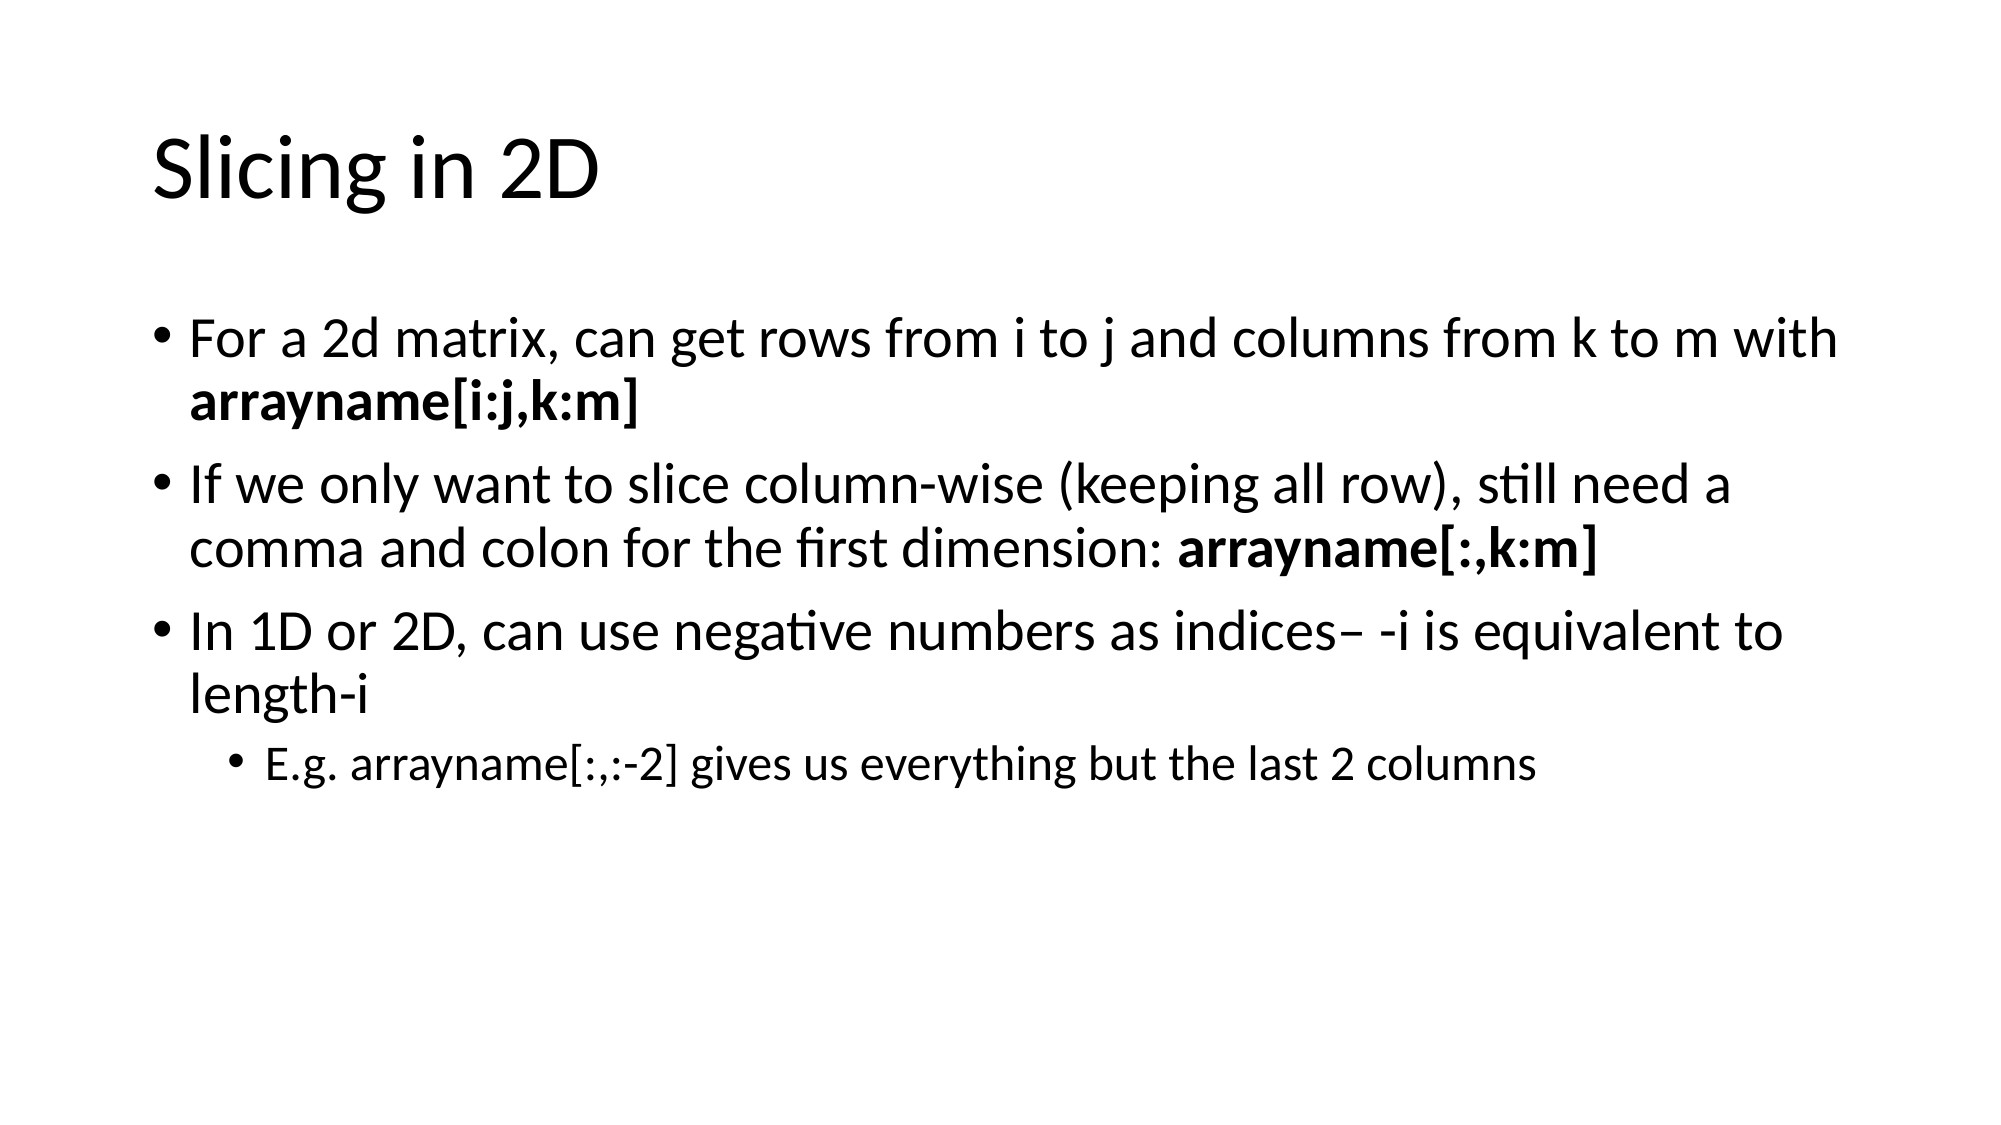

# Slicing in 2D
For a 2d matrix, can get rows from i to j and columns from k to m with arrayname[i:j,k:m]
If we only want to slice column-wise (keeping all row), still need a comma and colon for the first dimension: arrayname[:,k:m]
In 1D or 2D, can use negative numbers as indices– -i is equivalent to length-i
E.g. arrayname[:,:-2] gives us everything but the last 2 columns